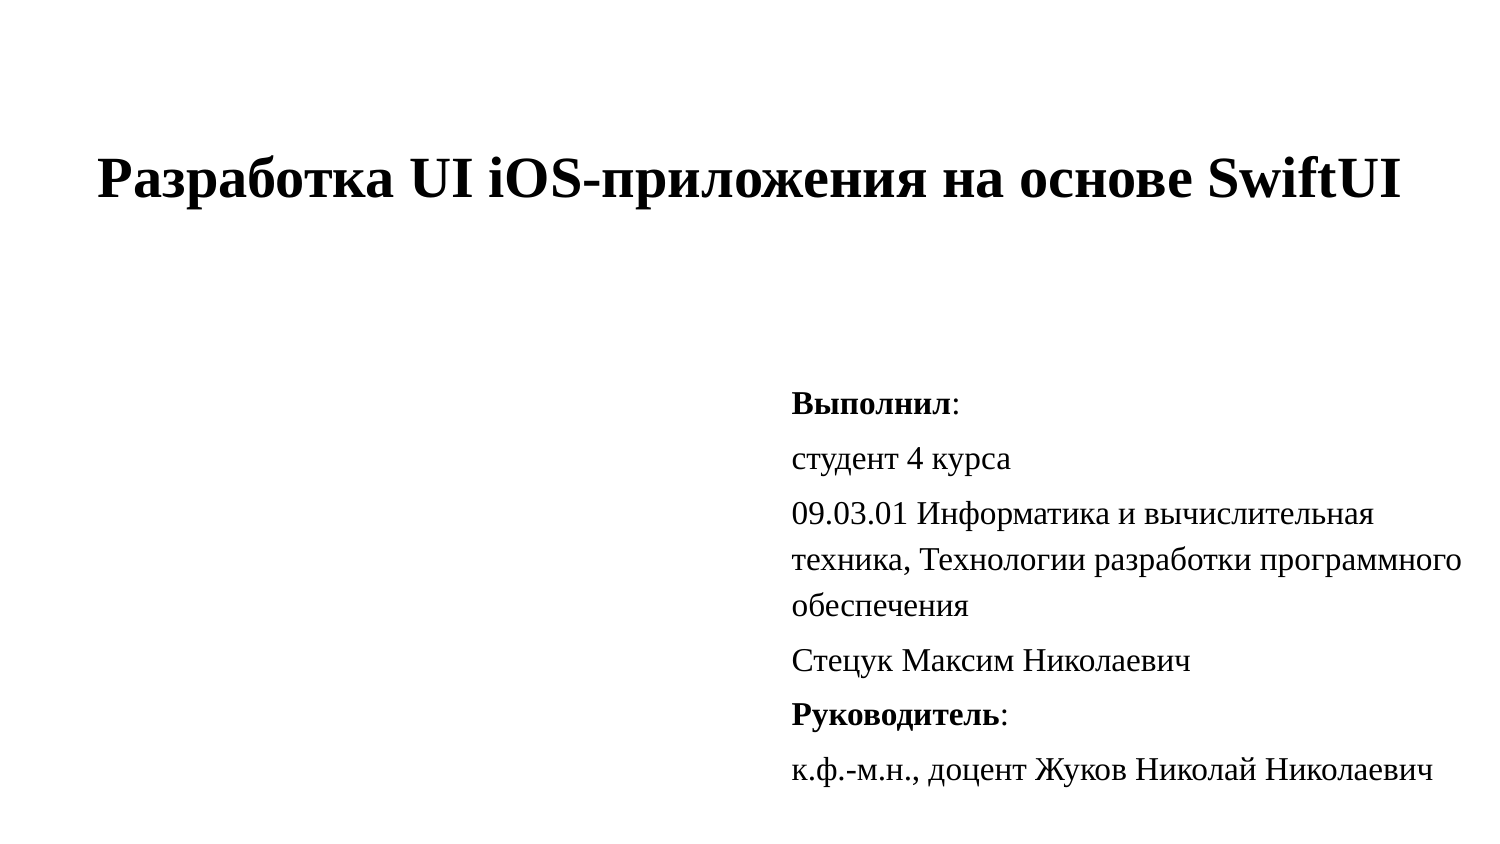

# Разработка UI iOS-приложения на основе SwiftUI
Выполнил:
студент 4 курса
09.03.01 Информатика и вычислительная техника, Технологии разработки программного  обеспечения
Стецук Максим Николаевич
Руководитель:
к.ф.-м.н., доцент Жуков Николай Николаевич